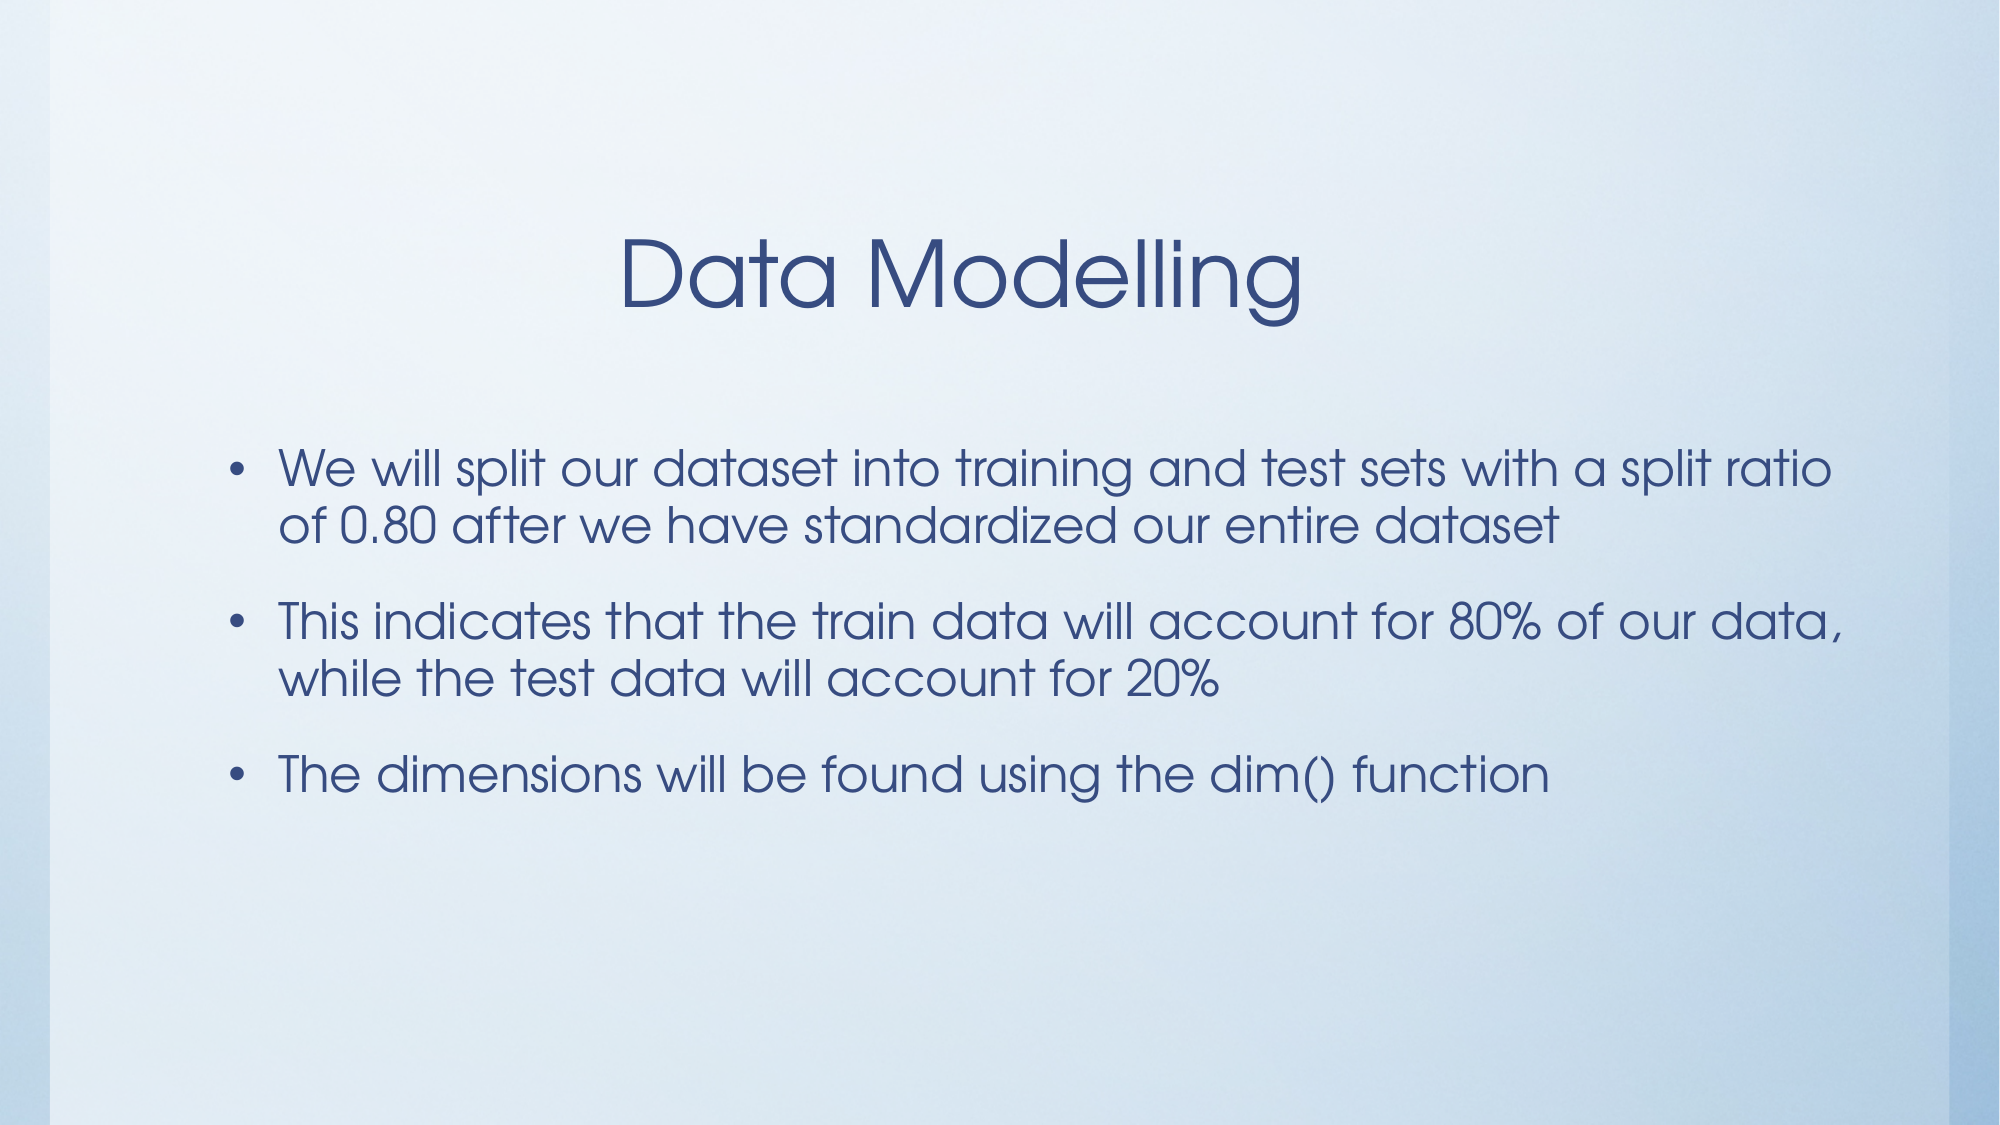

# Data Modelling
We will split our dataset into training and test sets with a split ratio of 0.80 after we have standardized our entire dataset
This indicates that the train data will account for 80% of our data, while the test data will account for 20%
The dimensions will be found using the dim() function